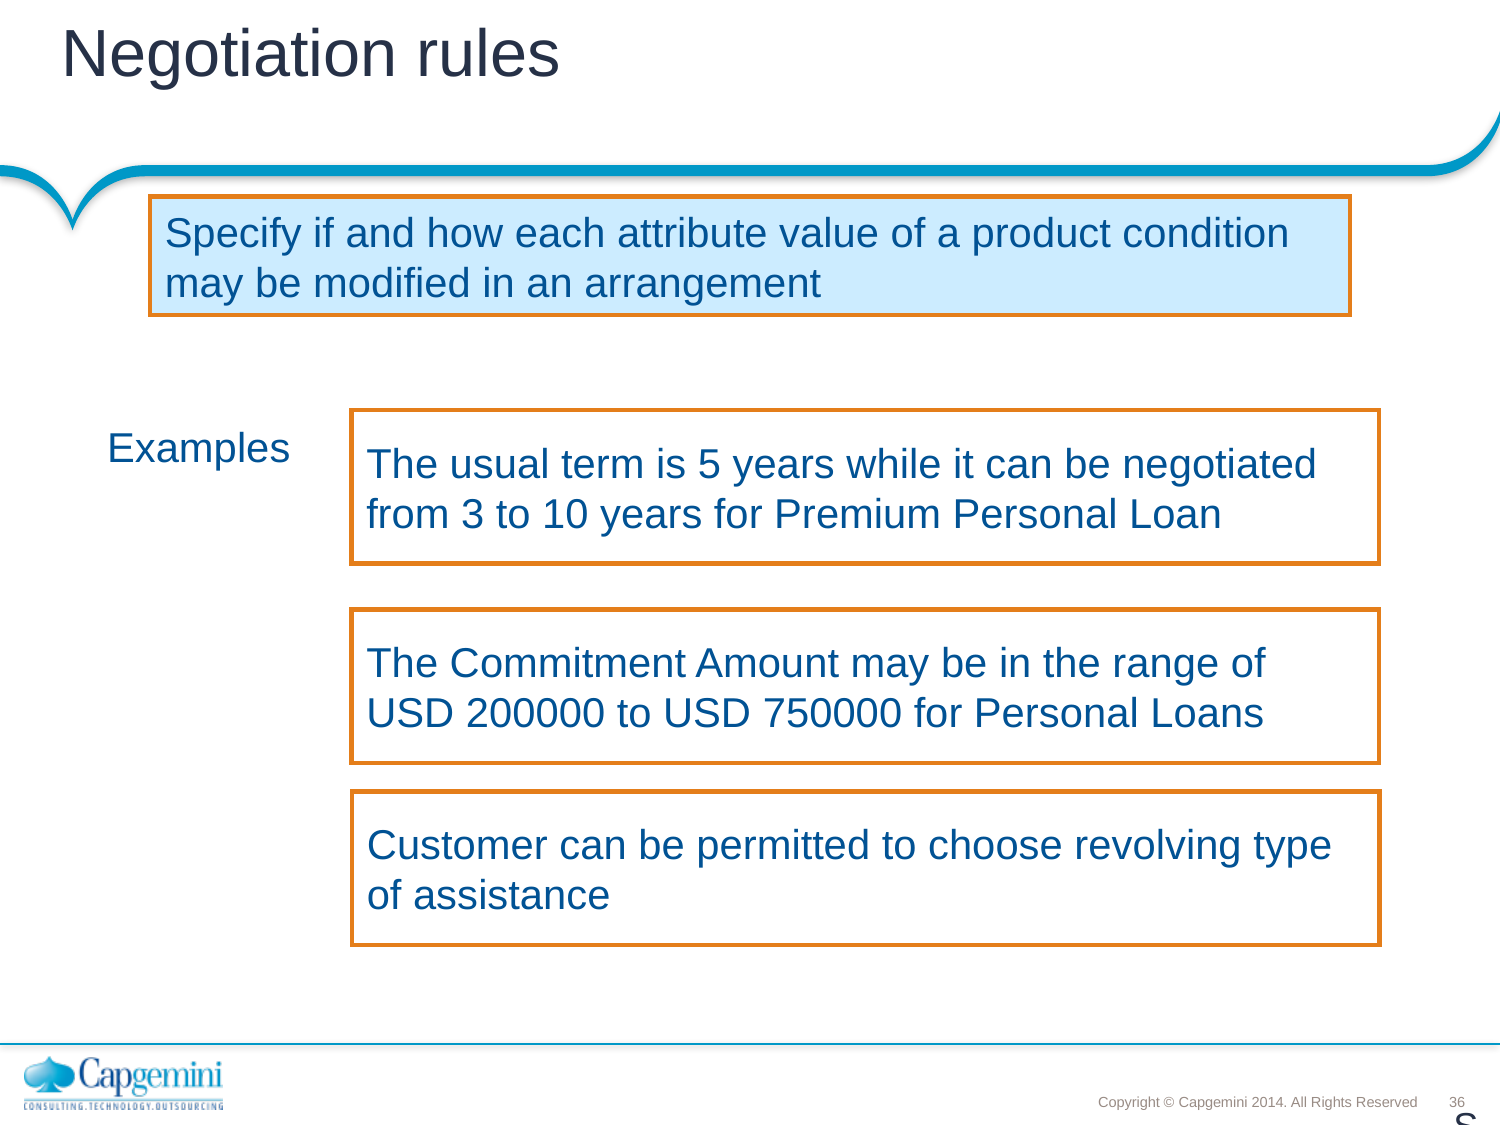

# Negotiation rules
Specify if and how each attribute value of a product condition may be modified in an arrangement
The usual term is 5 years while it can be negotiated from 3 to 10 years for Premium Personal Loan
Examples
The Commitment Amount may be in the range of USD 200000 to USD 750000 for Personal Loans
Customer can be permitted to choose revolving type of assistance
Slide 36